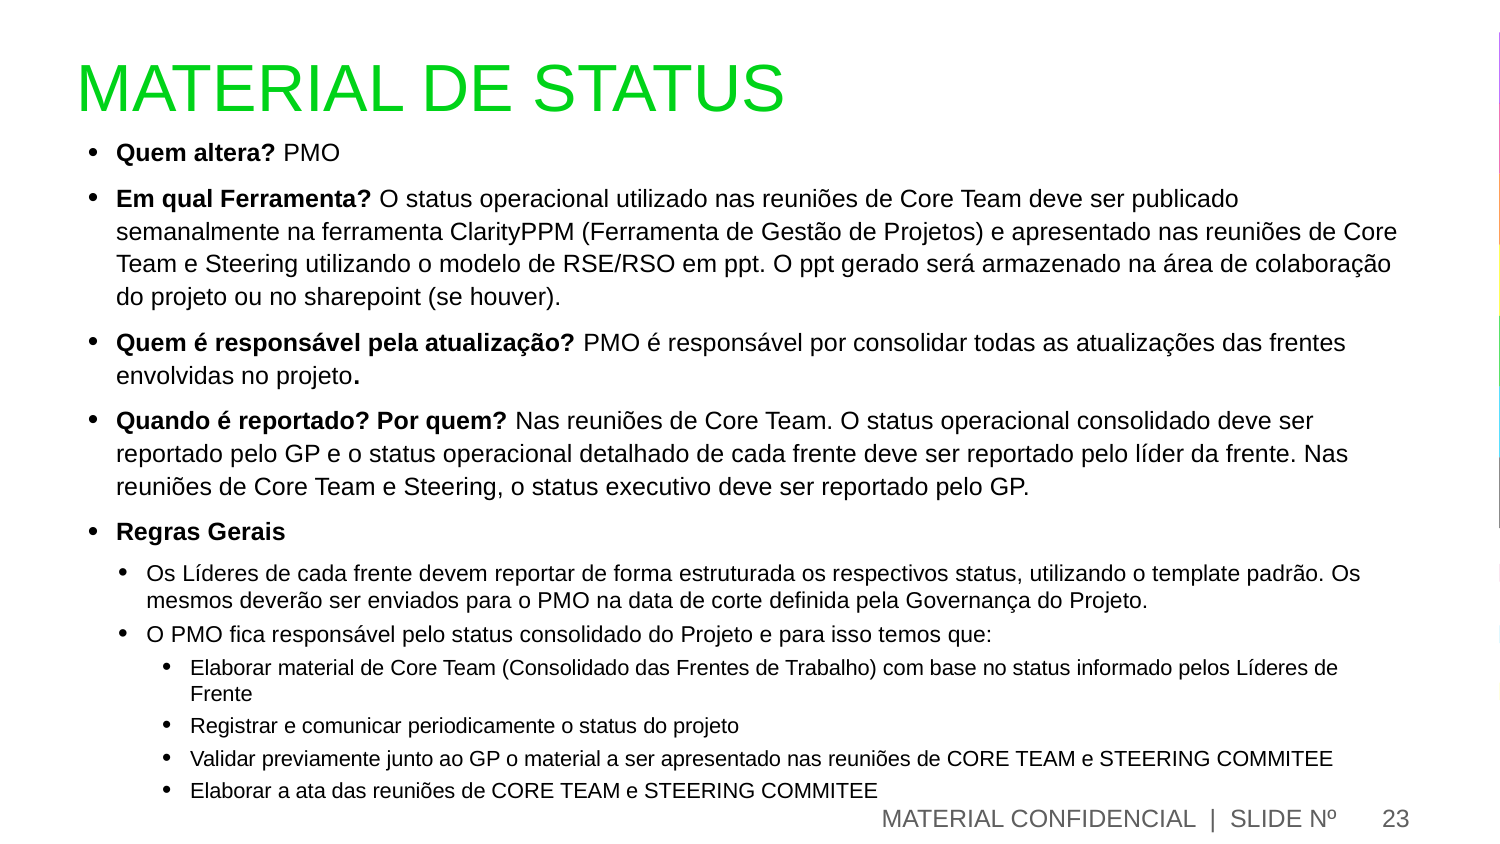

# MATERIAL DE STATUS
Quem altera? PMO
Em qual Ferramenta? O status operacional utilizado nas reuniões de Core Team deve ser publicado semanalmente na ferramenta ClarityPPM (Ferramenta de Gestão de Projetos) e apresentado nas reuniões de Core Team e Steering utilizando o modelo de RSE/RSO em ppt. O ppt gerado será armazenado na área de colaboração do projeto ou no sharepoint (se houver).
Quem é responsável pela atualização? PMO é responsável por consolidar todas as atualizações das frentes envolvidas no projeto.
Quando é reportado? Por quem? Nas reuniões de Core Team. O status operacional consolidado deve ser reportado pelo GP e o status operacional detalhado de cada frente deve ser reportado pelo líder da frente. Nas reuniões de Core Team e Steering, o status executivo deve ser reportado pelo GP.
Regras Gerais
Os Líderes de cada frente devem reportar de forma estruturada os respectivos status, utilizando o template padrão. Os mesmos deverão ser enviados para o PMO na data de corte definida pela Governança do Projeto.
O PMO fica responsável pelo status consolidado do Projeto e para isso temos que:
Elaborar material de Core Team (Consolidado das Frentes de Trabalho) com base no status informado pelos Líderes de Frente
Registrar e comunicar periodicamente o status do projeto
Validar previamente junto ao GP o material a ser apresentado nas reuniões de CORE TEAM e STEERING COMMITEE
Elaborar a ata das reuniões de CORE TEAM e STEERING COMMITEE
MATERIAL CONFIDENCIAL  |  SLIDE Nº
23